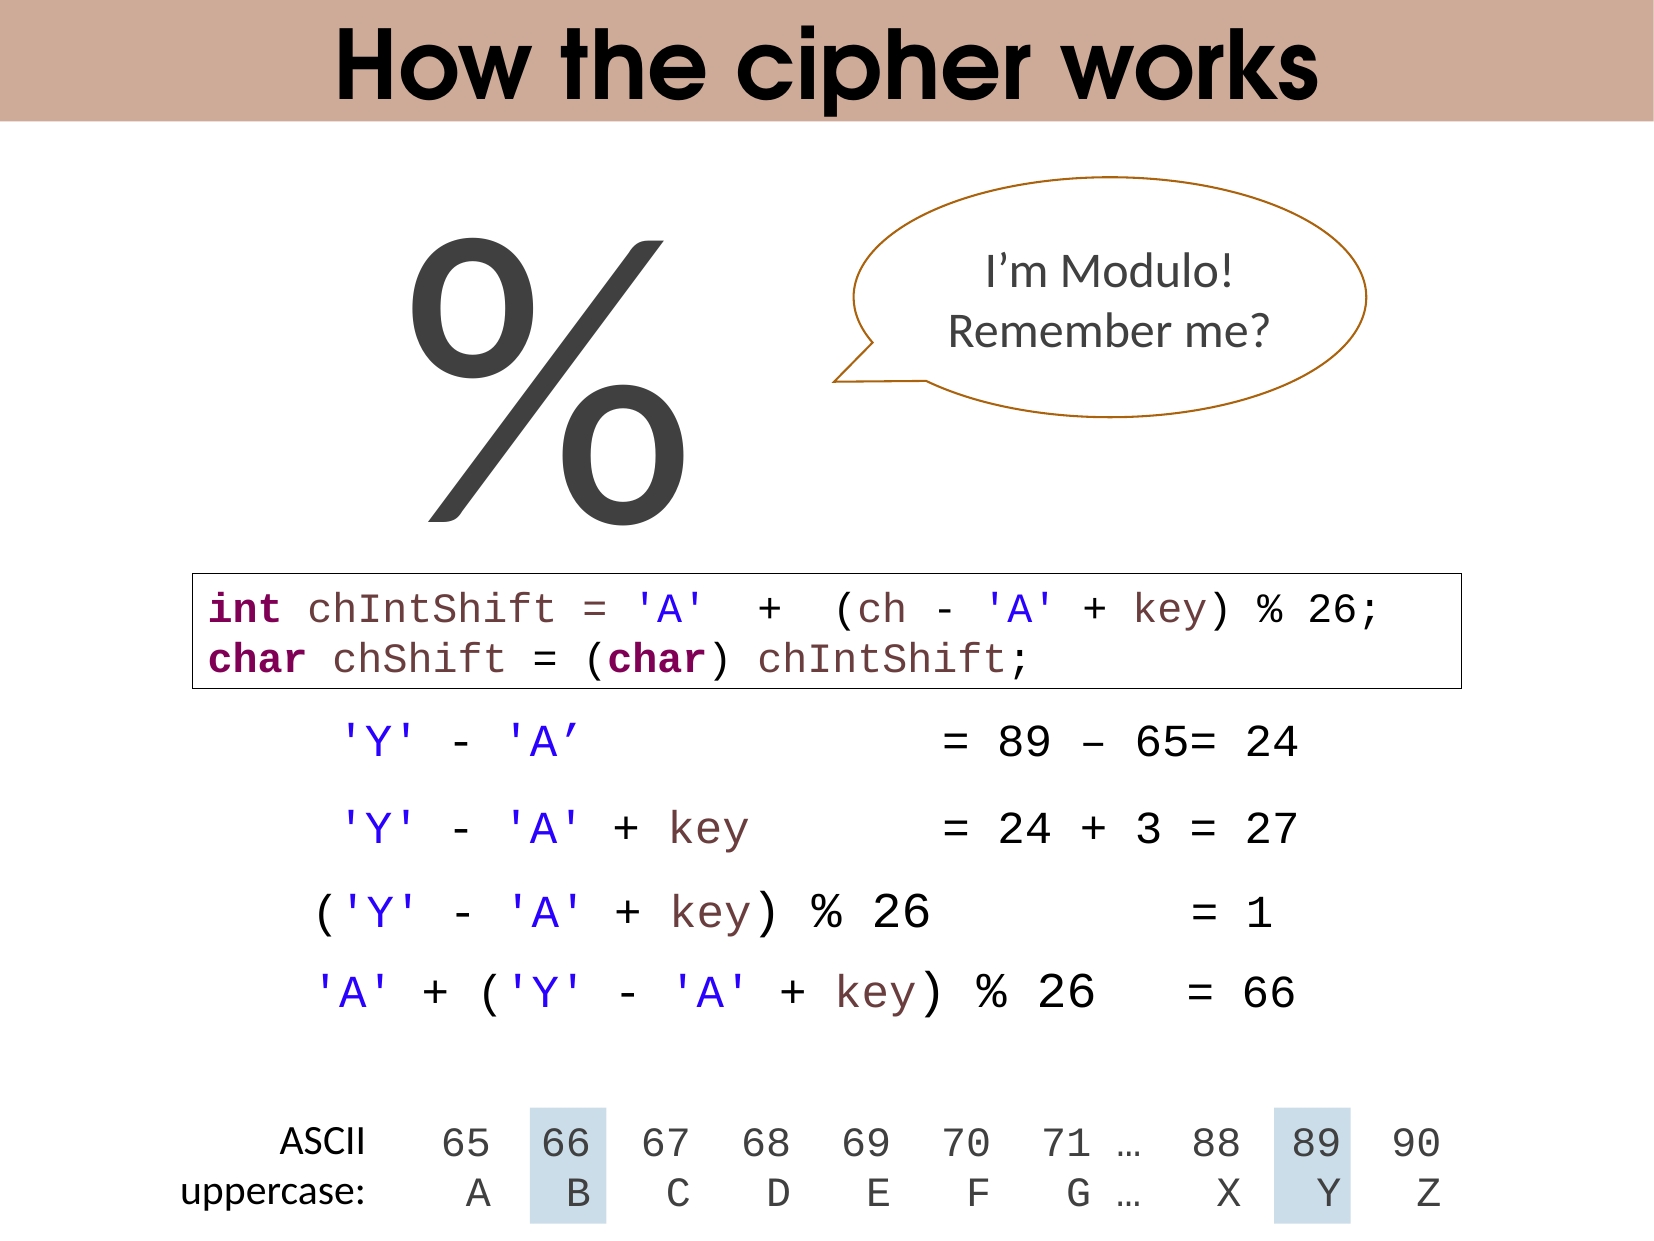

How the cipher works
%
I’m Modulo!
Remember me?
int chIntShift = 'A'  +  (ch - 'A' + key) % 26;
char chShift = (char) chIntShift;
'Y' - 'A’             = 89 – 65= 24
'Y' - 'A' + key       = 24 + 3 = 27
('Y' - 'A' + key) % 26	= 1
'A' + ('Y' - 'A' + key) % 26   = 66
ASCII
uppercase:
65  66  67  68  69  70  71 …  88  89  90
 A   B   C   D   E   F   G …   X   Y   Z